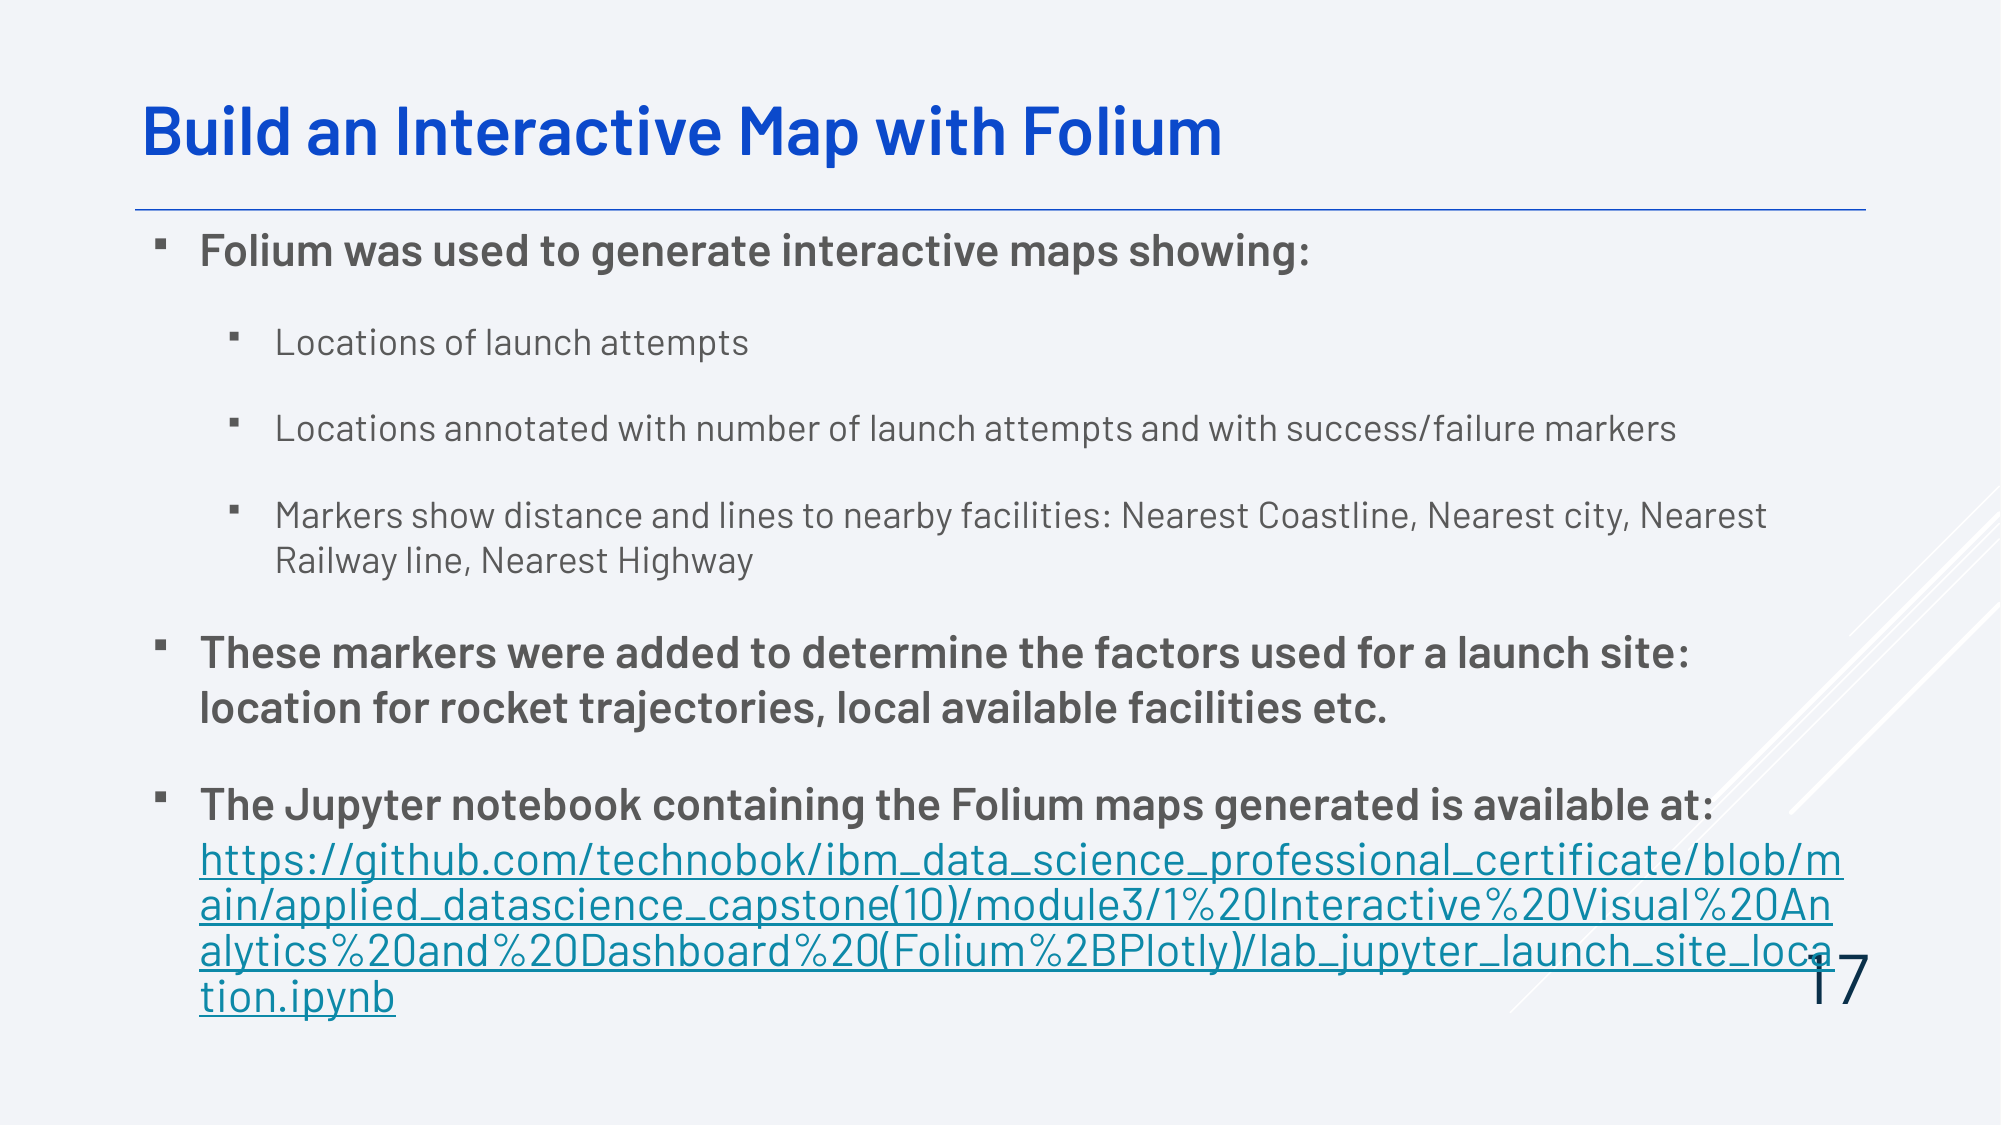

Build an Interactive Map with Folium
Folium was used to generate interactive maps showing:
Locations of launch attempts
Locations annotated with number of launch attempts and with success/failure markers
Markers show distance and lines to nearby facilities: Nearest Coastline, Nearest city, Nearest Railway line, Nearest Highway
These markers were added to determine the factors used for a launch site: location for rocket trajectories, local available facilities etc.
The Jupyter notebook containing the Folium maps generated is available at: https://github.com/technobok/ibm_data_science_professional_certificate/blob/main/applied_datascience_capstone(10)/module3/1%20Interactive%20Visual%20Analytics%20and%20Dashboard%20(Folium%2BPlotly)/lab_jupyter_launch_site_location.ipynb

17